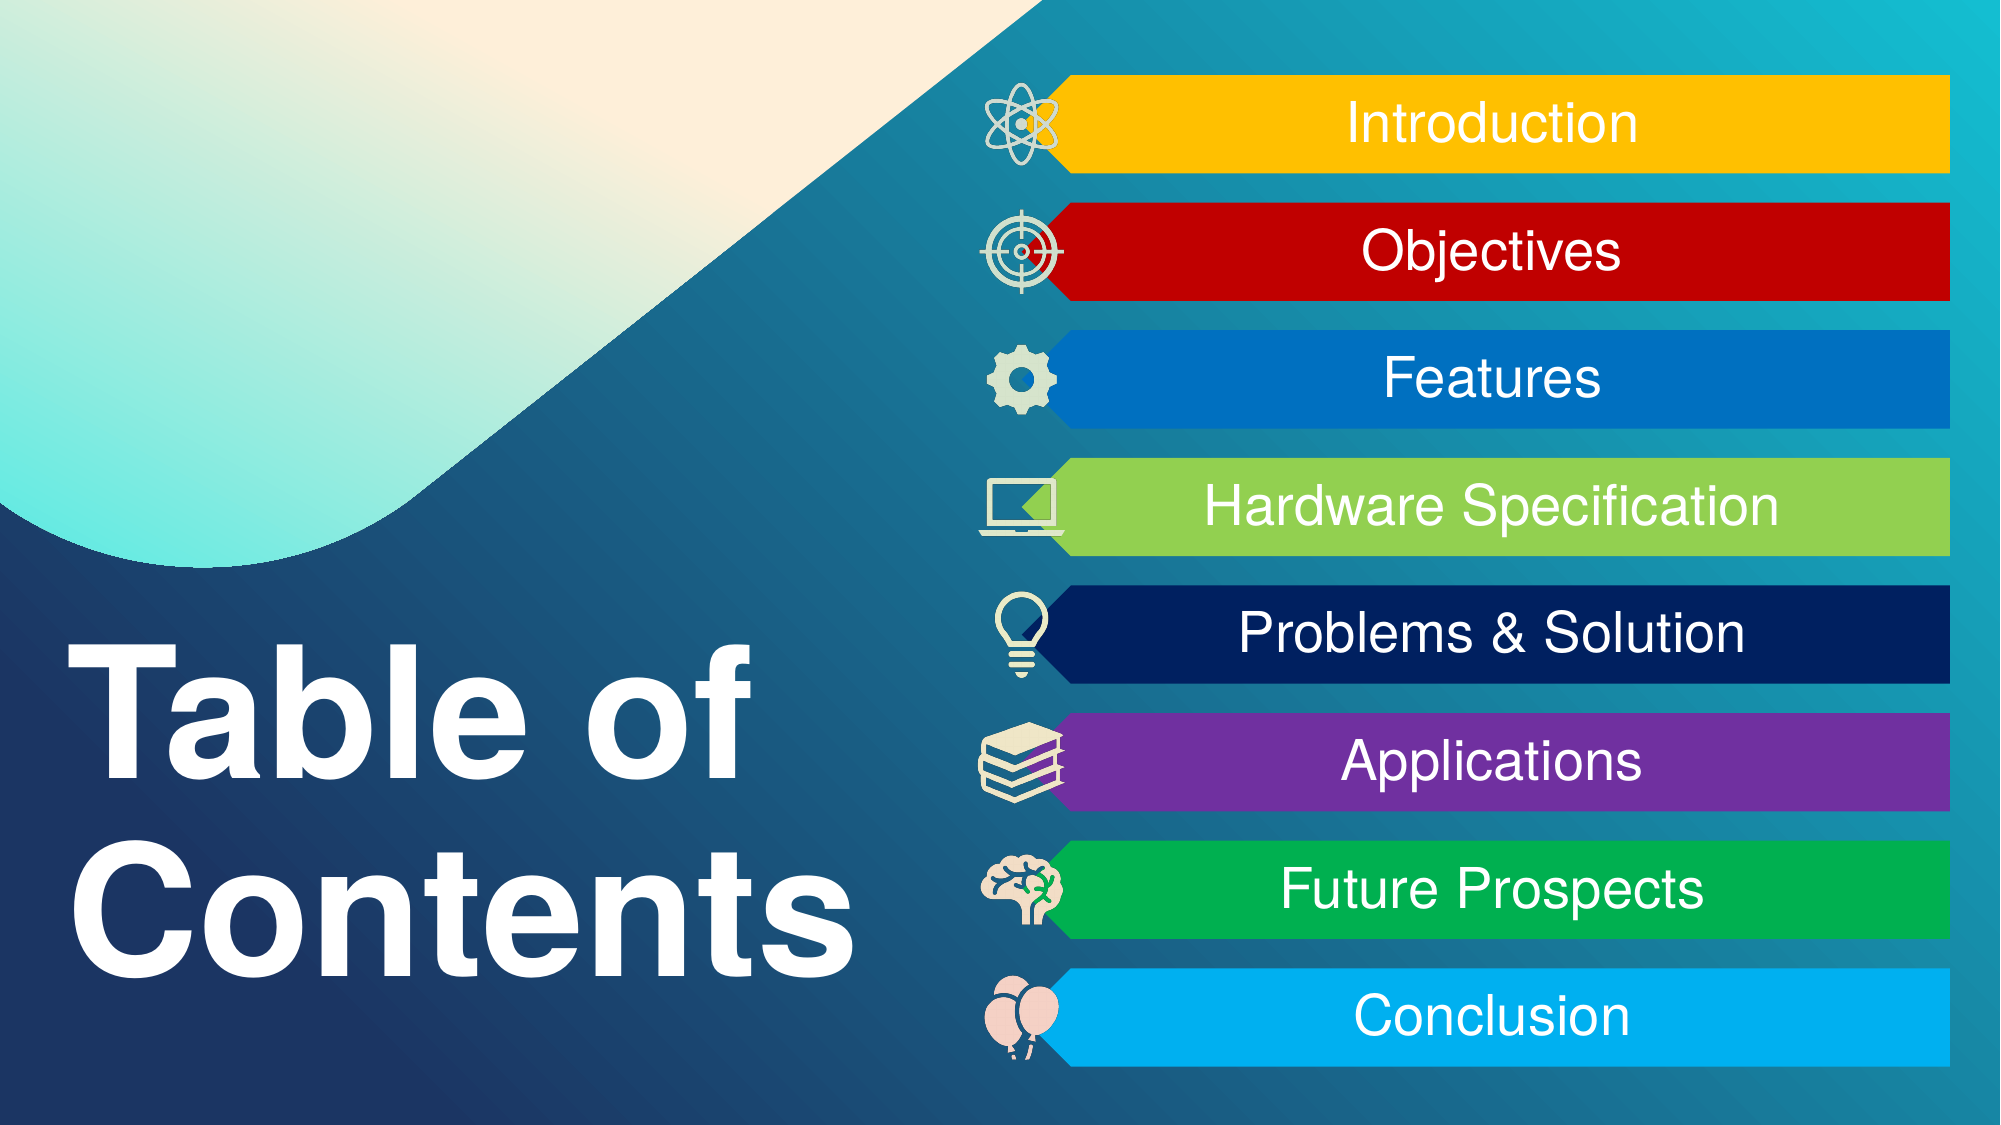

Introduction
Objectives
Features
Hardware Specification
Problems & Solution
Applications
Future Prospects
Conclusion
# Table of Contents